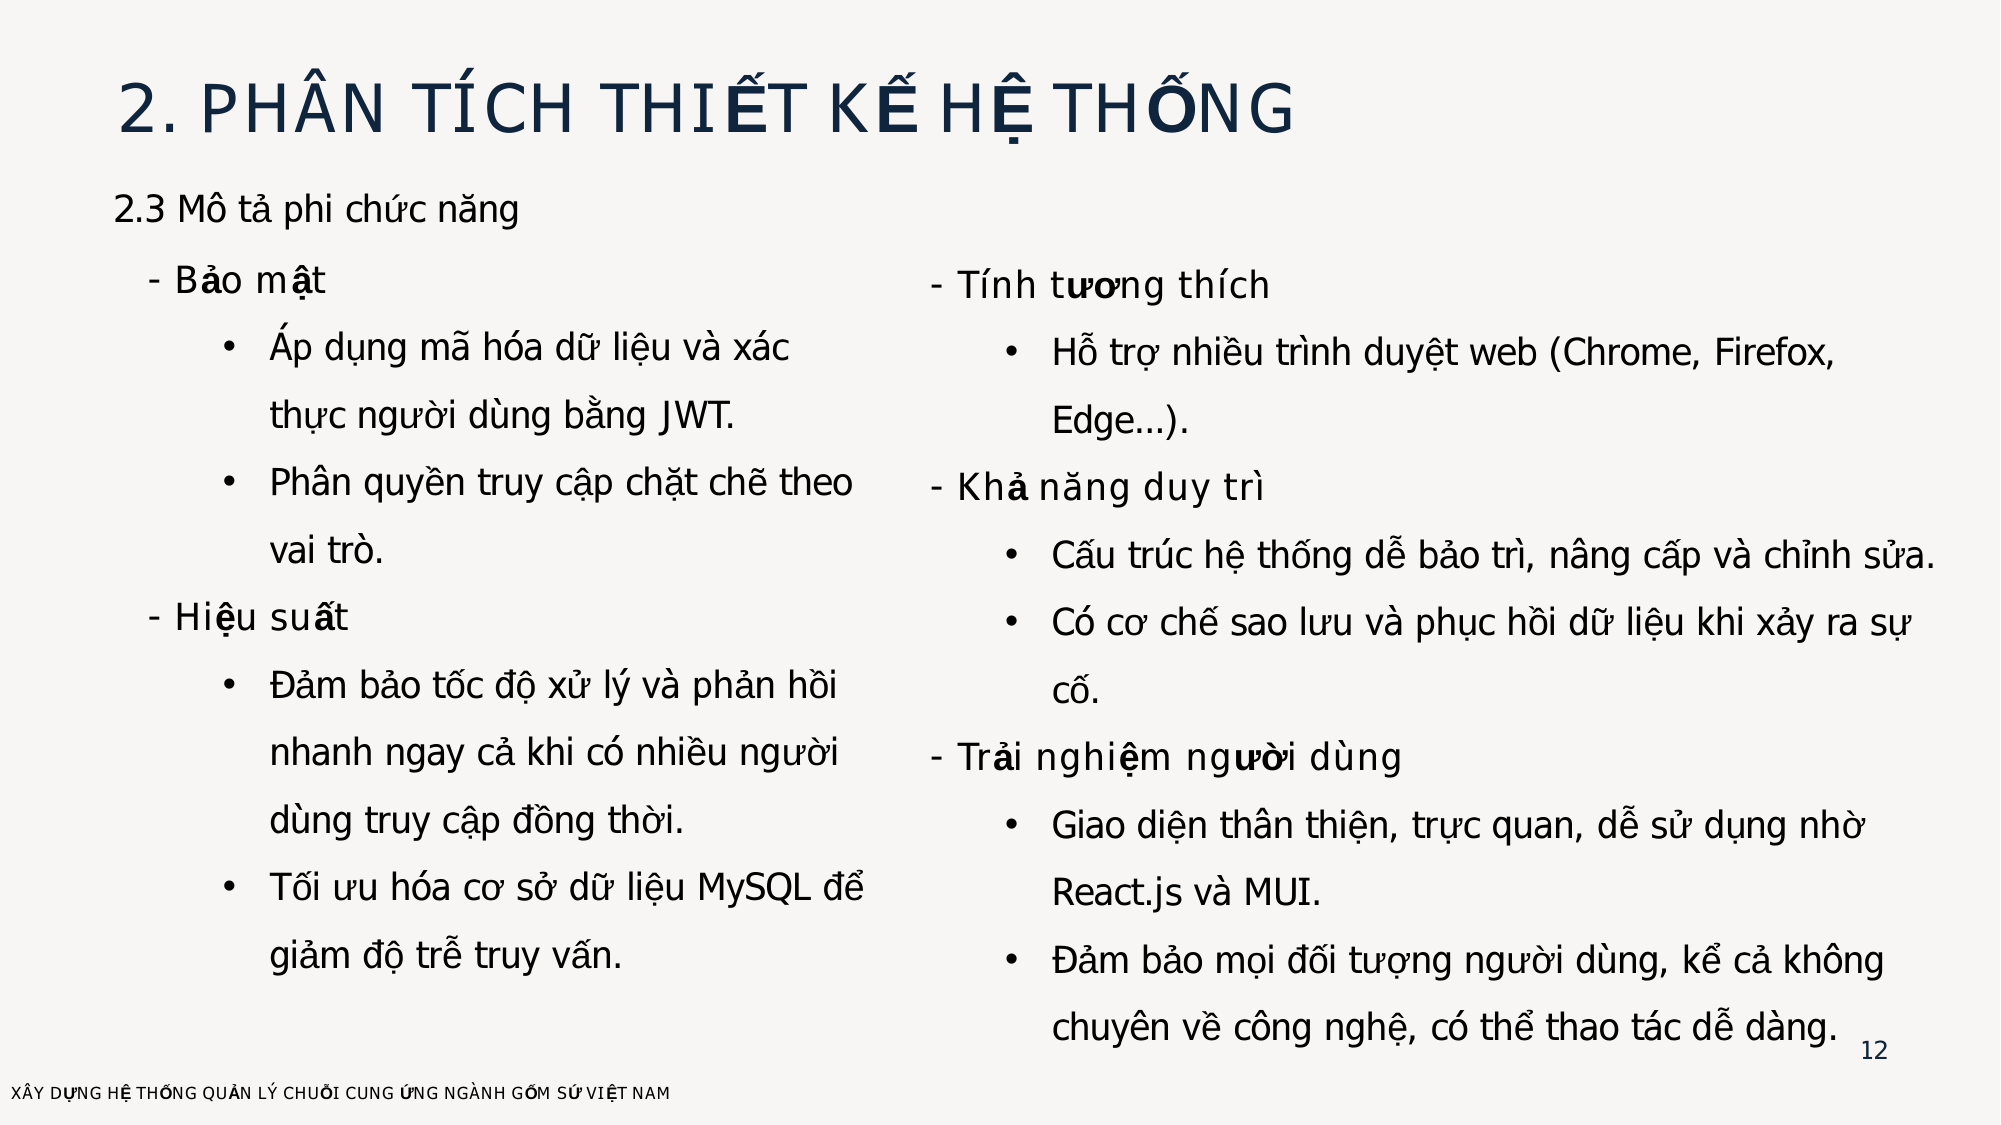

2. PHÂN TÍCH THIẾT KẾ HỆ THỐNG
2.3 Mô tả phi chức năng
- Bảo mật
Áp dụng mã hóa dữ liệu và xác thực người dùng bằng JWT.
Phân quyền truy cập chặt chẽ theo vai trò.
- Hiệu suất
Đảm bảo tốc độ xử lý và phản hồi nhanh ngay cả khi có nhiều người dùng truy cập đồng thời.
Tối ưu hóa cơ sở dữ liệu MySQL để giảm độ trễ truy vấn.
- Tính tương thích
Hỗ trợ nhiều trình duyệt web (Chrome, Firefox, Edge…).
- Khả năng duy trì
Cấu trúc hệ thống dễ bảo trì, nâng cấp và chỉnh sửa.
Có cơ chế sao lưu và phục hồi dữ liệu khi xảy ra sự cố.
- Trải nghiệm người dùng
Giao diện thân thiện, trực quan, dễ sử dụng nhờ React.js và MUI.
Đảm bảo mọi đối tượng người dùng, kể cả không chuyên về công nghệ, có thể thao tác dễ dàng.
12
XÂY DỰNG HỆ THỐNG QUẢN LÝ CHUỖI CUNG ỨNG NGÀNH GỐM SỨ VIỆT NAM